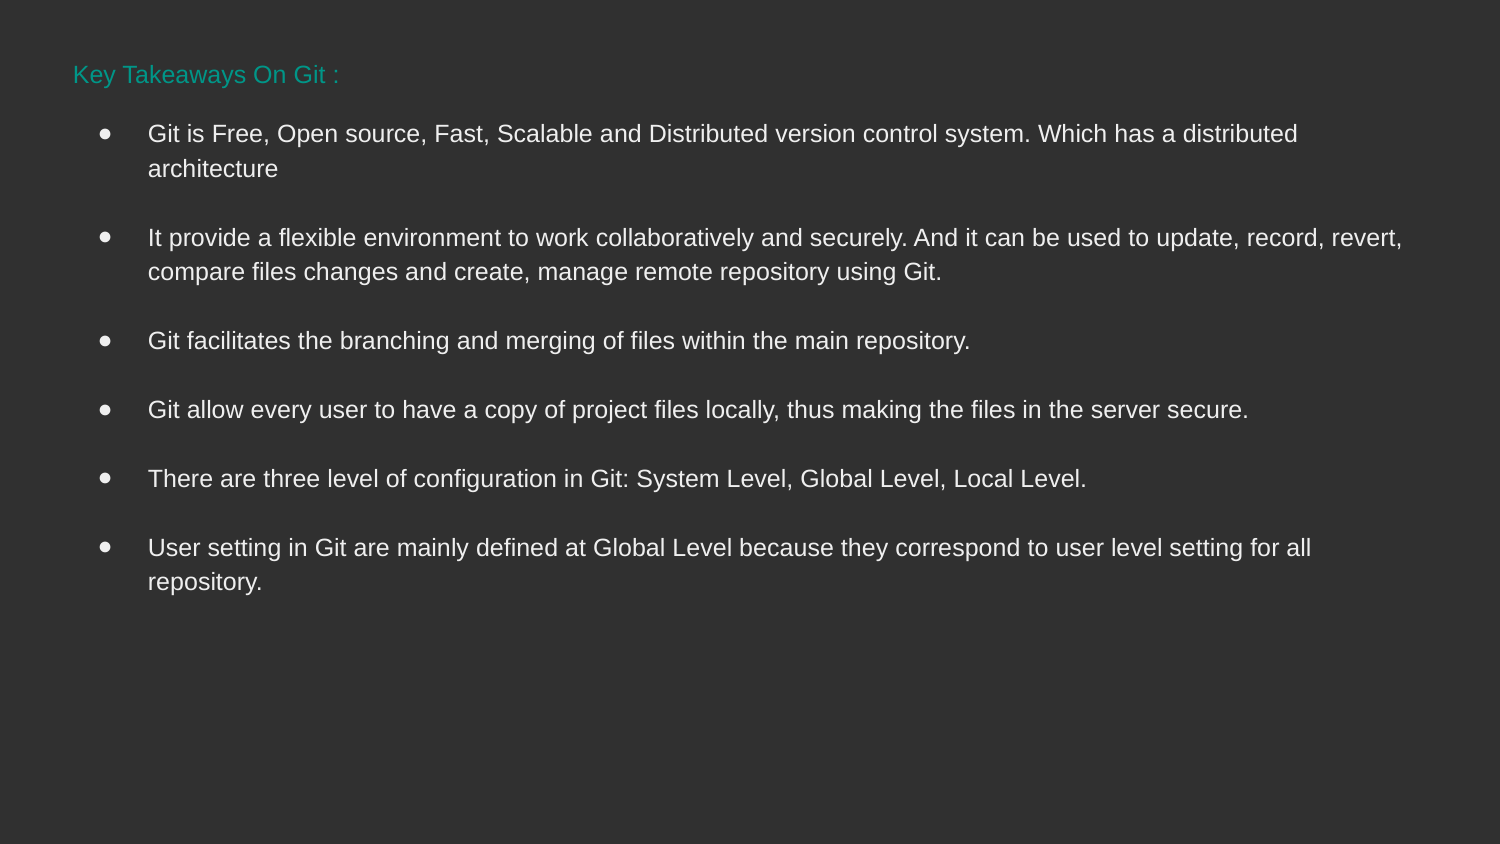

Key Takeaways On Git :
Git is Free, Open source, Fast, Scalable and Distributed version control system. Which has a distributed architecture
It provide a flexible environment to work collaboratively and securely. And it can be used to update, record, revert, compare files changes and create, manage remote repository using Git.
Git facilitates the branching and merging of files within the main repository.
Git allow every user to have a copy of project files locally, thus making the files in the server secure.
There are three level of configuration in Git: System Level, Global Level, Local Level.
User setting in Git are mainly defined at Global Level because they correspond to user level setting for all
repository.